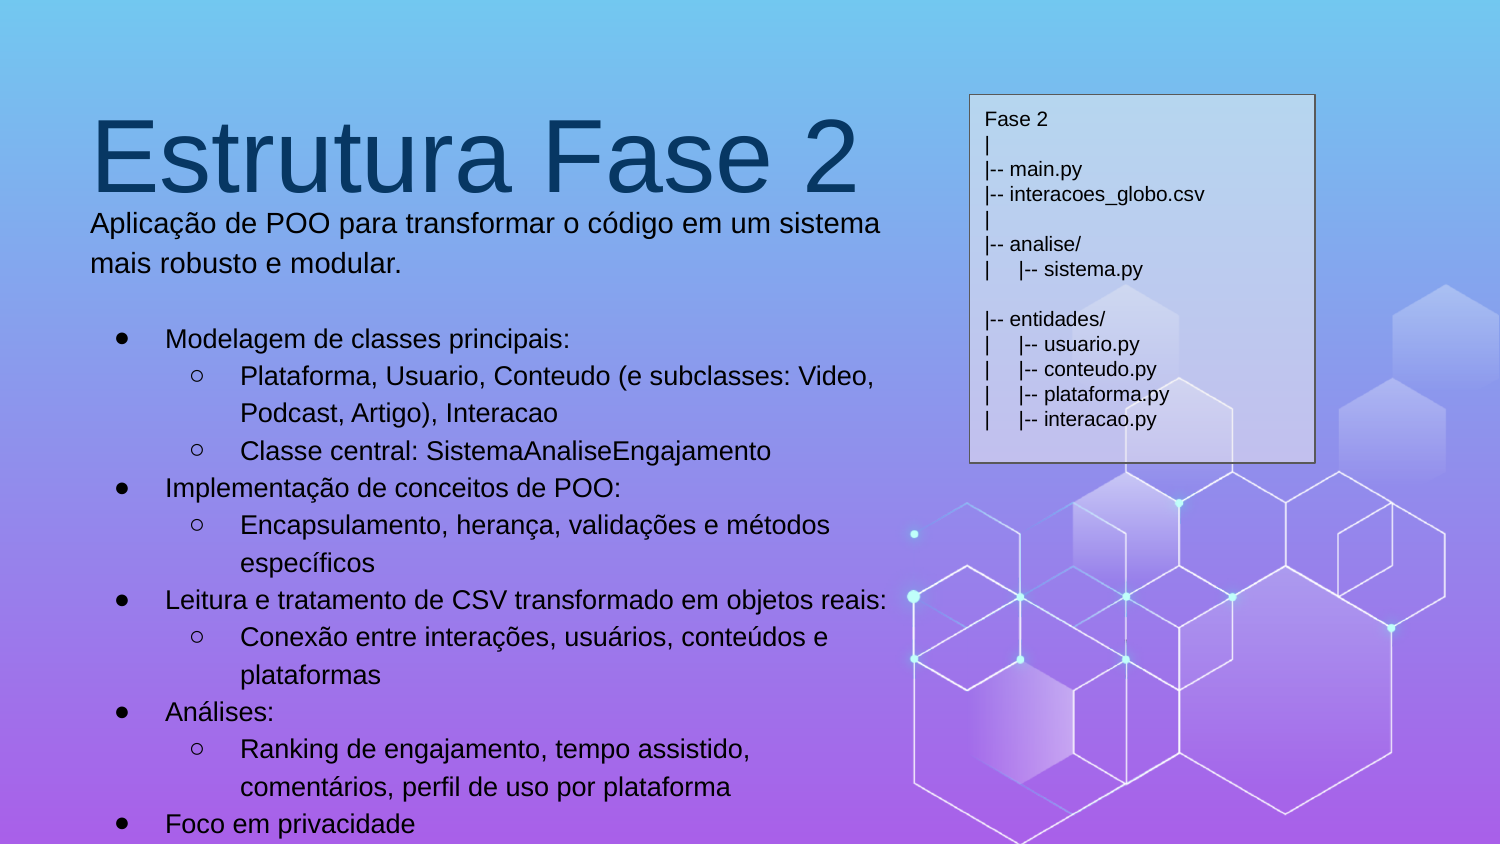

Estrutura Fase 2
Fase 2
|
|-- main.py
|-- interacoes_globo.csv
|
|-- analise/
|     |-- sistema.py

|-- entidades/
|     |-- usuario.py
|     |-- conteudo.py
|     |-- plataforma.py
|     |-- interacao.py

Aplicação de POO para transformar o código em um sistema mais robusto e modular.

Modelagem de classes principais:
Plataforma, Usuario, Conteudo (e subclasses: Video, Podcast, Artigo), Interacao
Classe central: SistemaAnaliseEngajamento
Implementação de conceitos de POO:
Encapsulamento, herança, validações e métodos específicos
Leitura e tratamento de CSV transformado em objetos reais:
Conexão entre interações, usuários, conteúdos e plataformas
Análises:
Ranking de engajamento, tempo assistido, comentários, perfil de uso por plataforma
Foco em privacidade